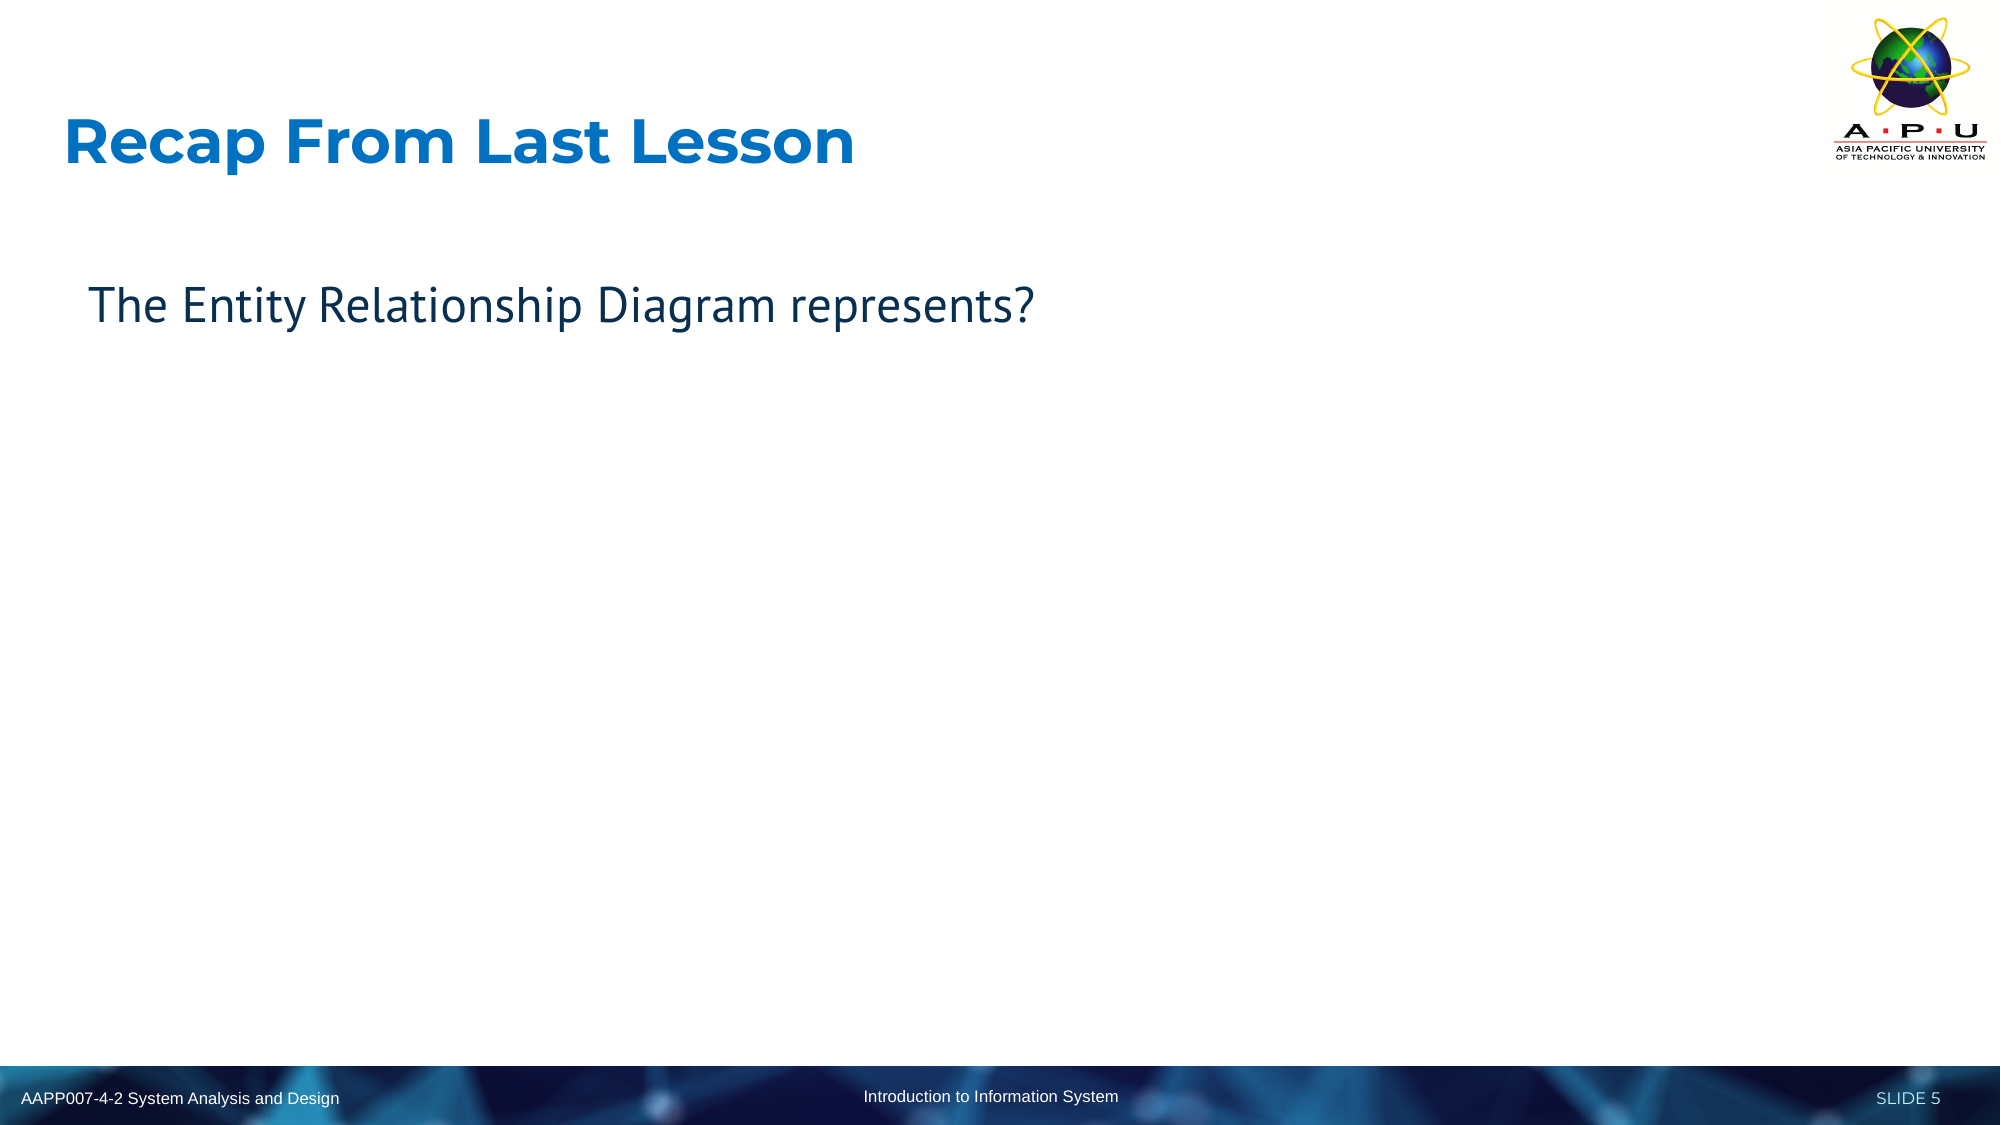

# Recap From Last Lesson
The Entity Relationship Diagram represents?